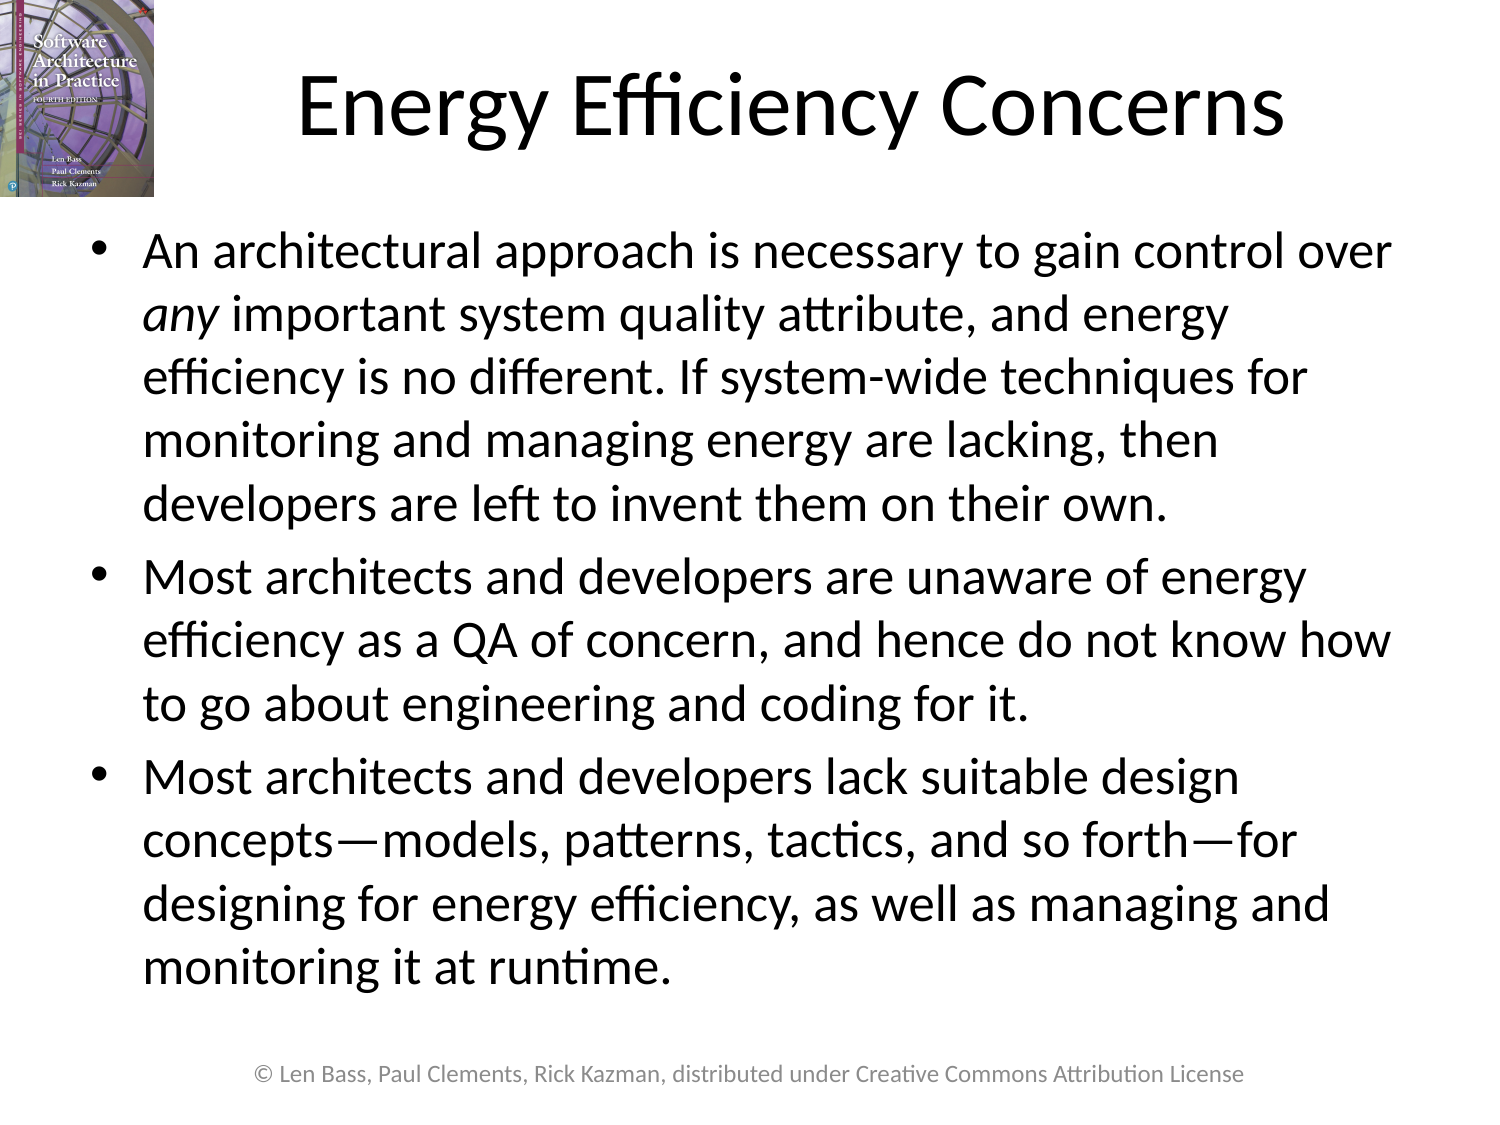

# Energy Efficiency Concerns
An architectural approach is necessary to gain control over any important system quality attribute, and energy efficiency is no different. If system-wide techniques for monitoring and managing energy are lacking, then developers are left to invent them on their own.
Most architects and developers are unaware of energy efficiency as a QA of concern, and hence do not know how to go about engineering and coding for it.
Most architects and developers lack suitable design concepts—models, patterns, tactics, and so forth—for designing for energy efficiency, as well as managing and monitoring it at runtime.

© Len Bass, Paul Clements, Rick Kazman, distributed under Creative Commons Attribution License